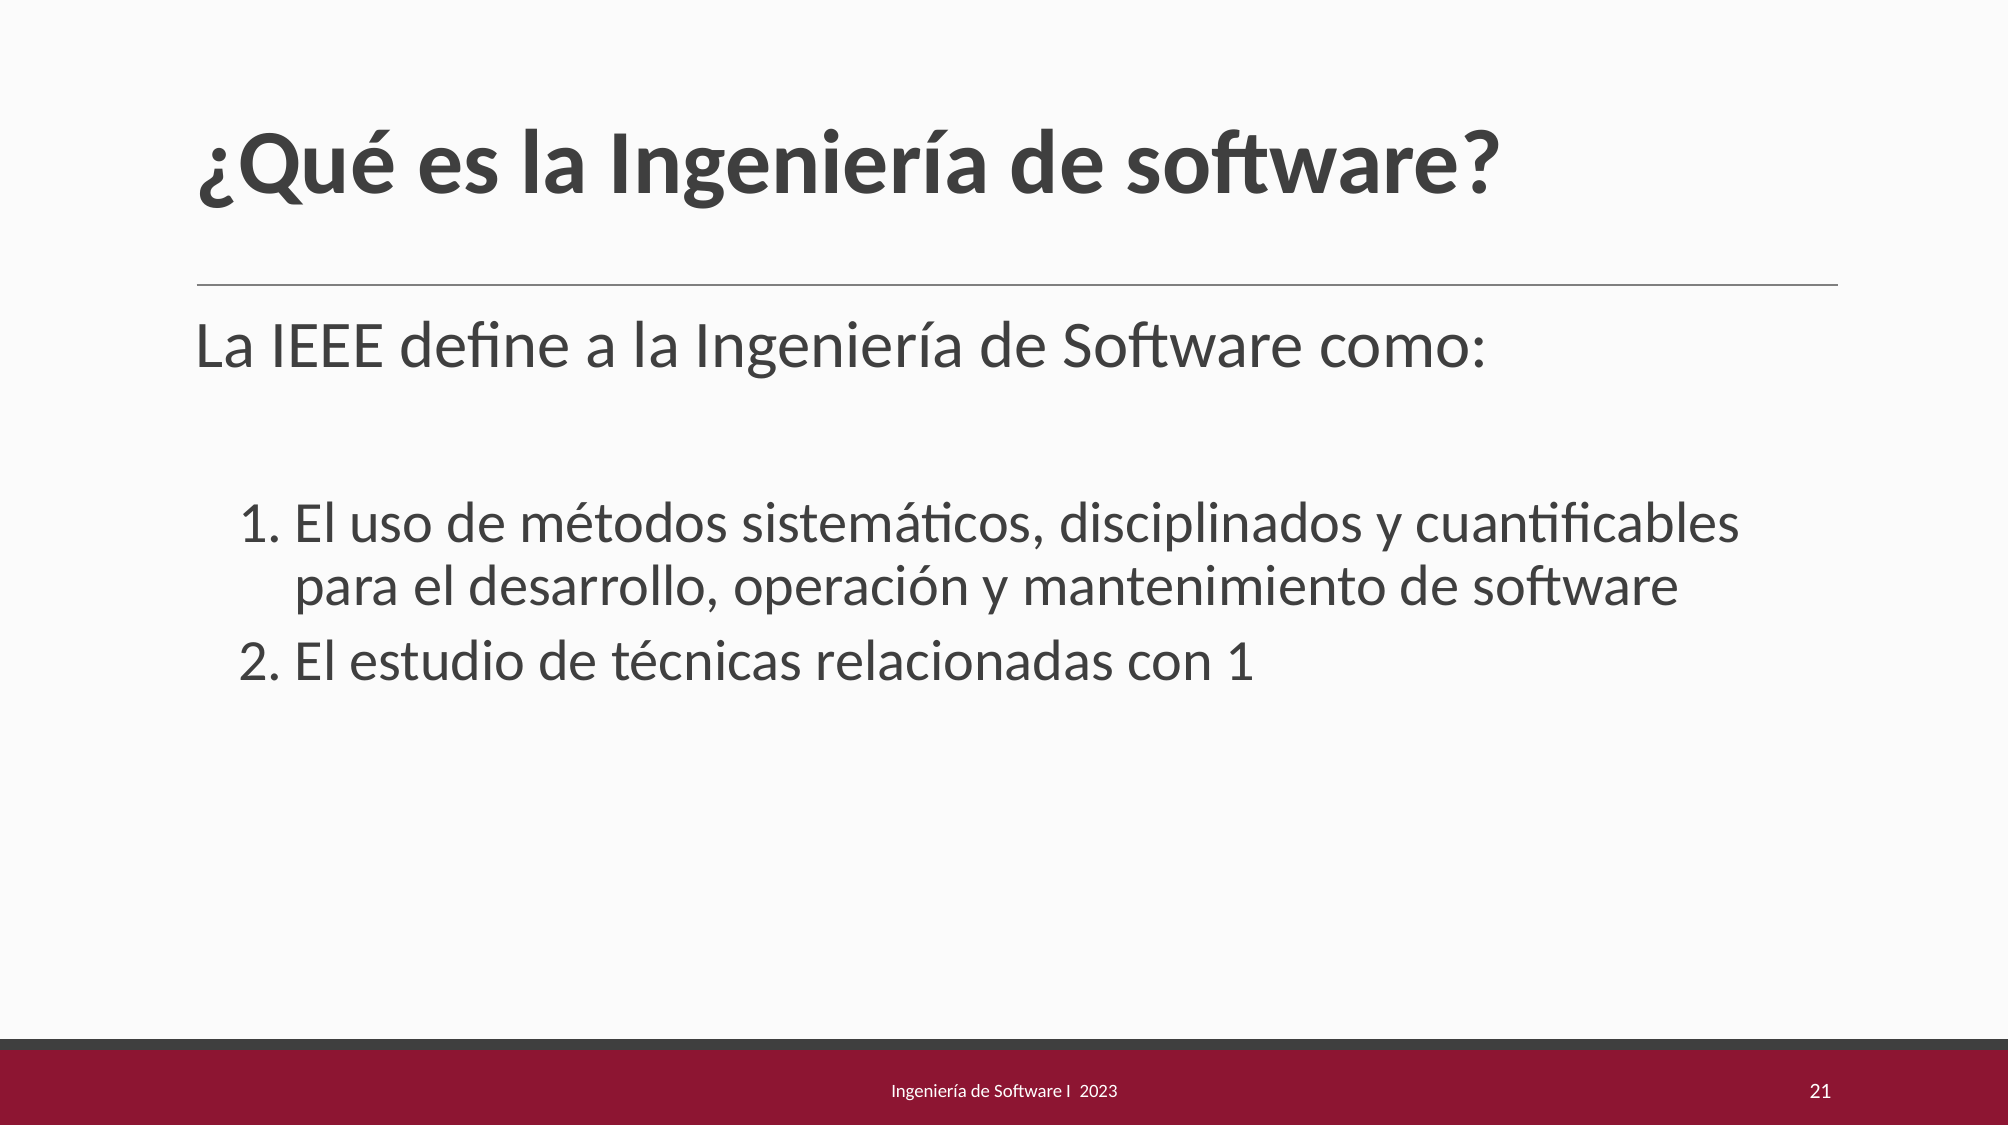

# ¿Qué es la Ingeniería de software?
La IEEE define a la Ingeniería de Software como:

El uso de métodos sistemáticos, disciplinados y cuantificables para el desarrollo, operación y mantenimiento de software
El estudio de técnicas relacionadas con 1

Ingeniería de Software I  2023
21